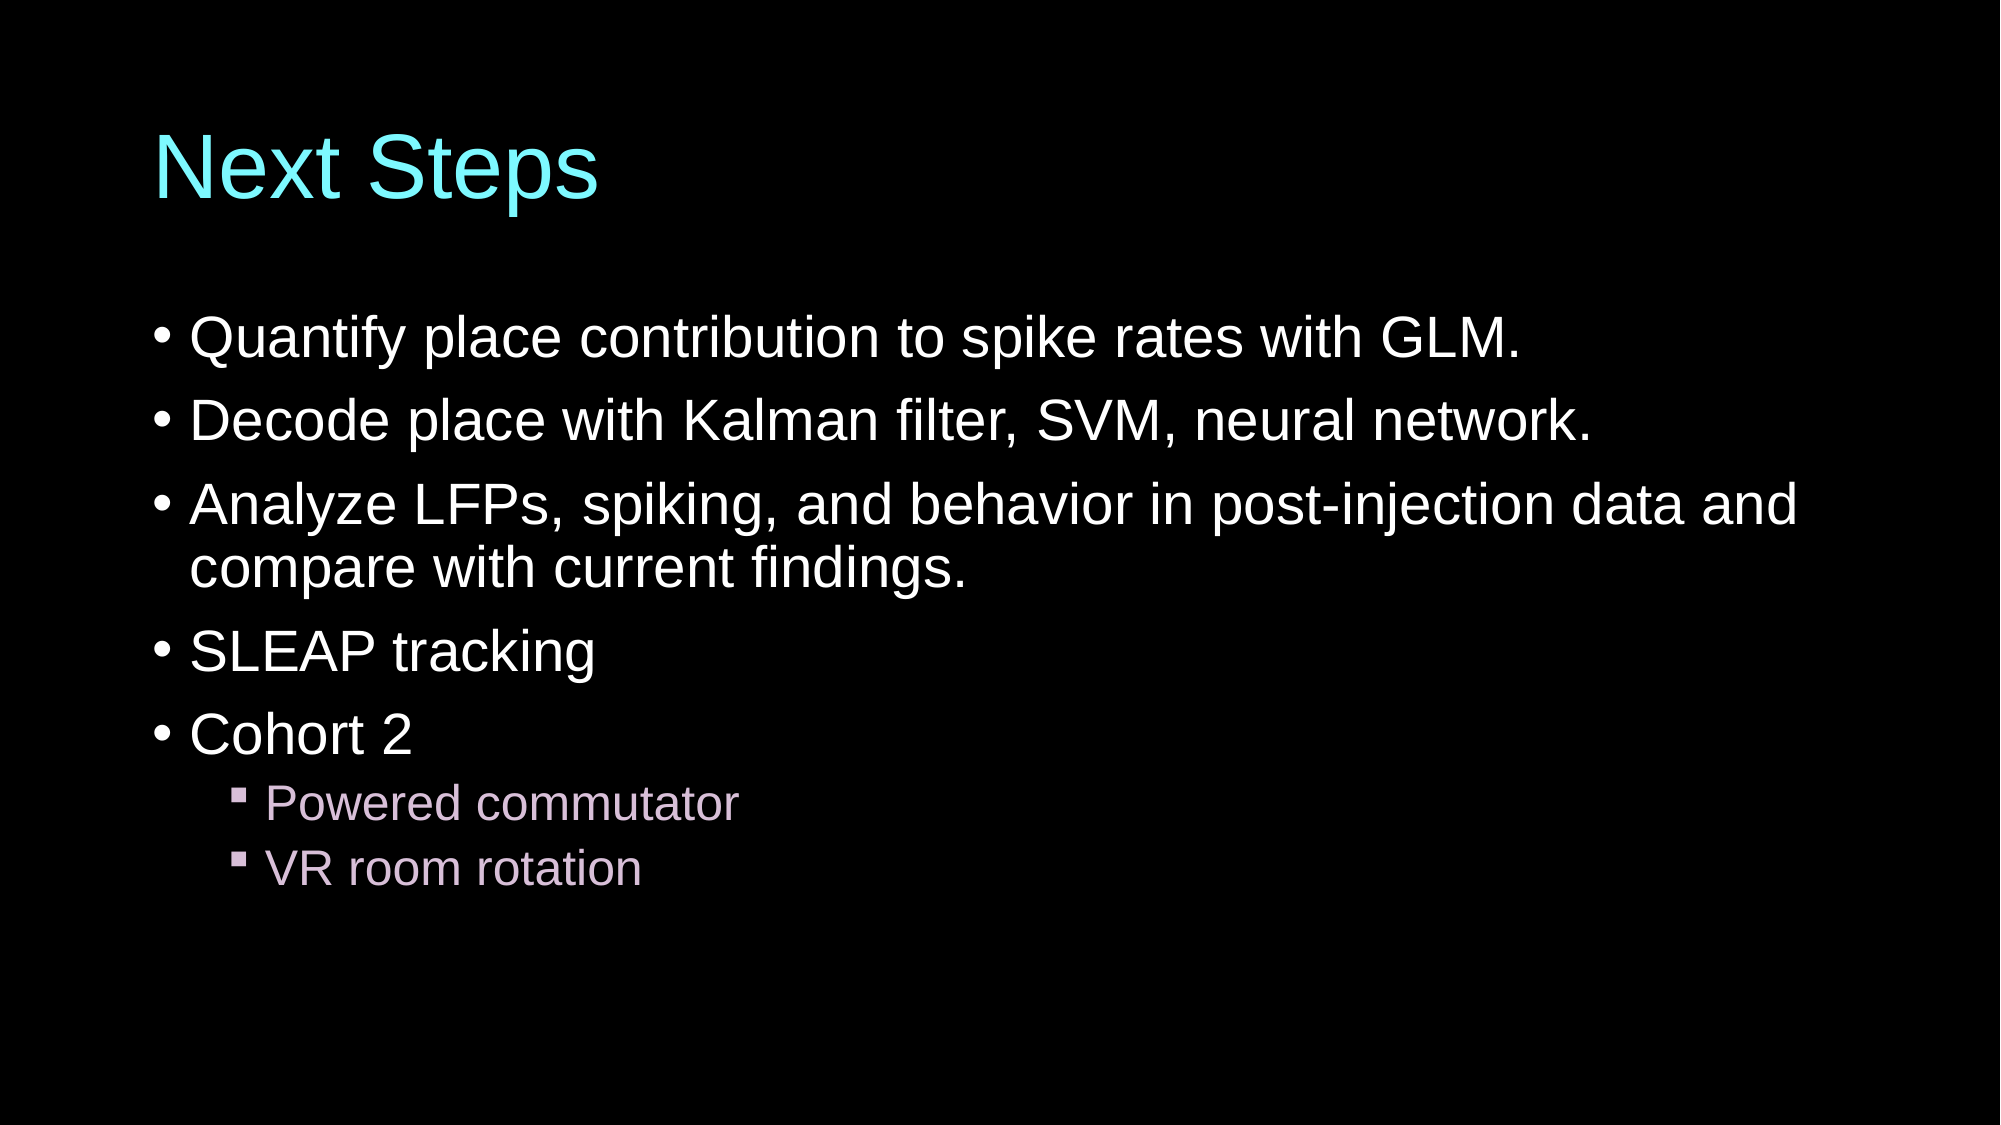

# Next Steps
Quantify place contribution to spike rates with GLM.
Decode place with Kalman filter, SVM, neural network.
Analyze LFPs, spiking, and behavior in post-injection data and compare with current findings.
SLEAP tracking
Cohort 2
Powered commutator
VR room rotation